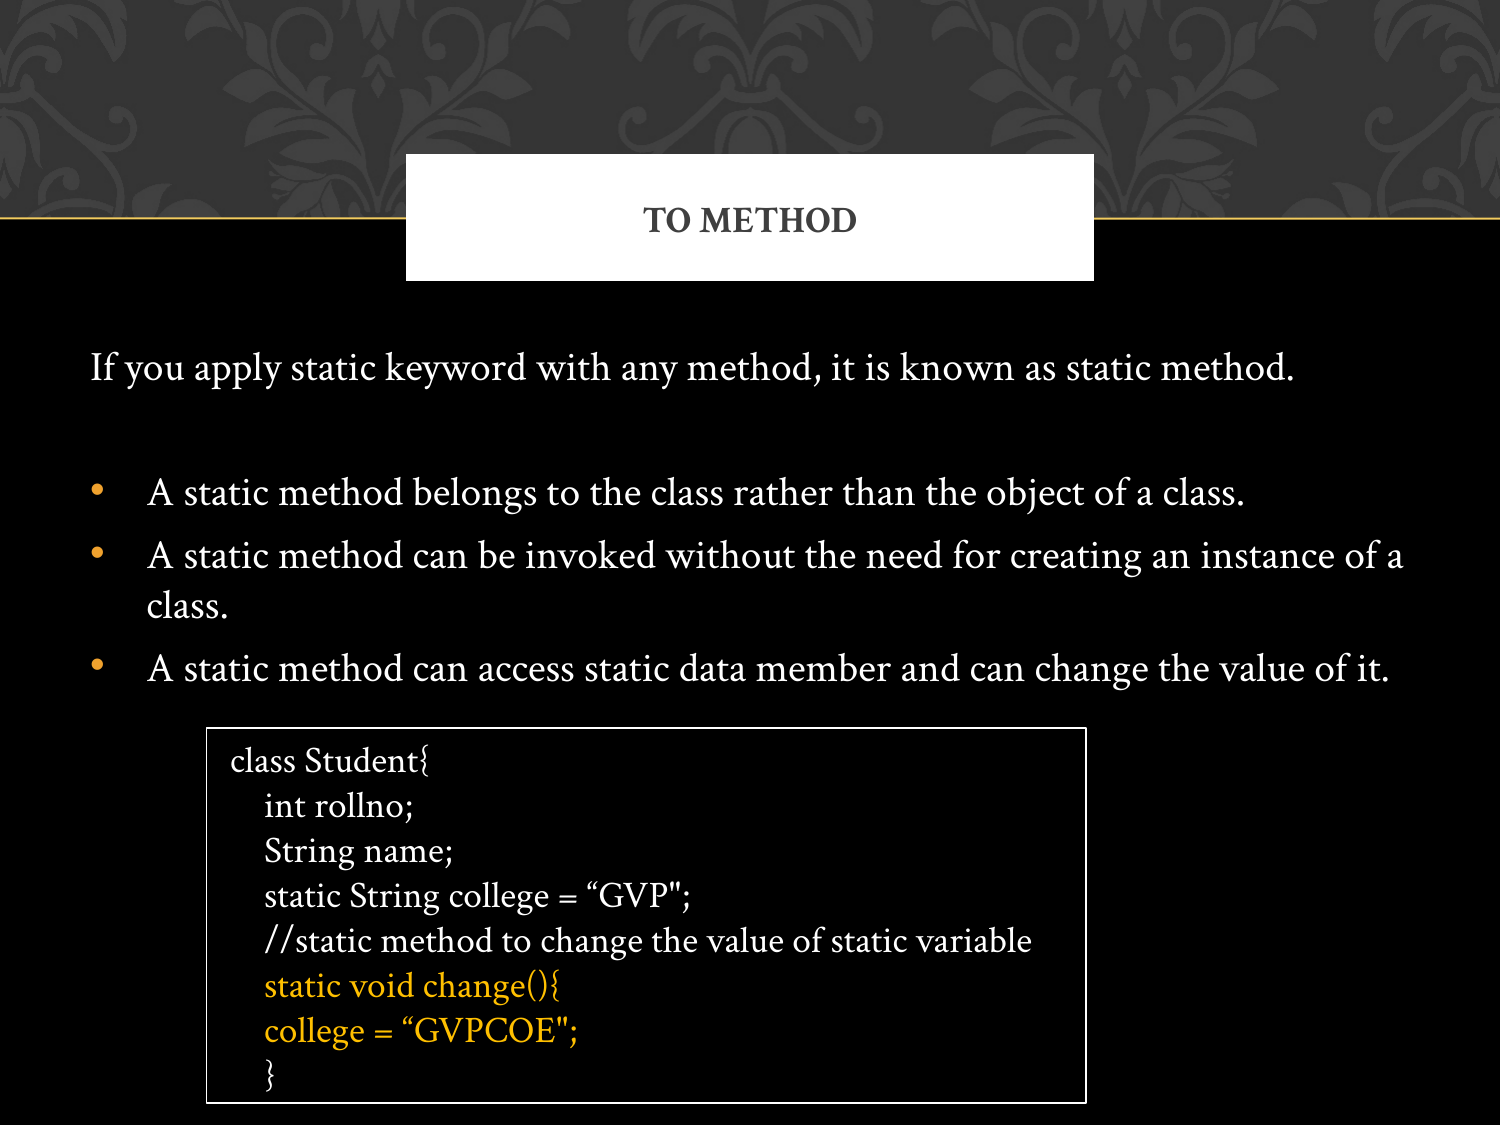

# TO METHOD
If you apply static keyword with any method, it is known as static method.

A static method belongs to the class rather than the object of a class.
A static method can be invoked without the need for creating an instance of a class.
A static method can access static data member and can change the value of it.
 class Student{
     int rollno;
     String name;
     static String college = “GVP";
     //static method to change the value of static variable
     static void change(){
     college = “GVPCOE";
     }